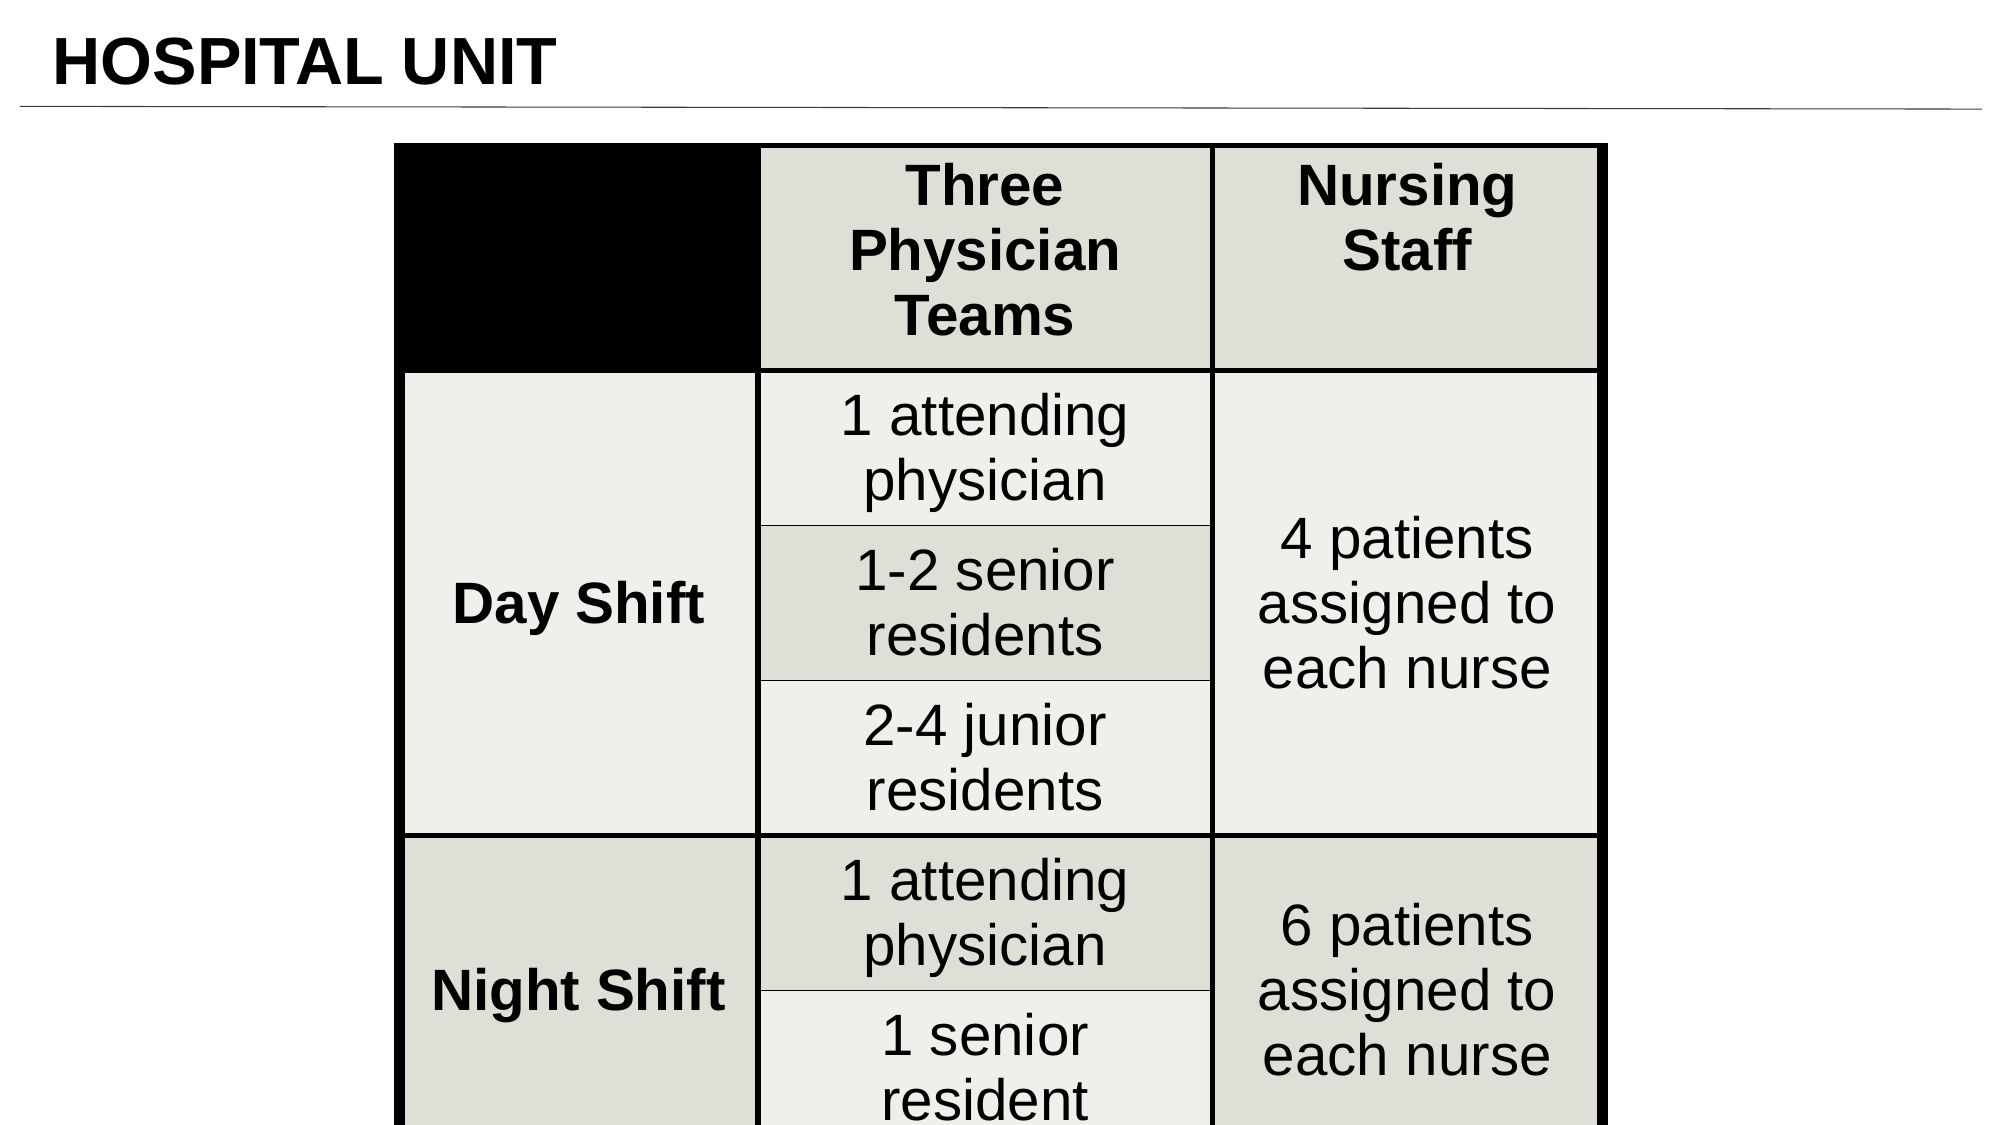

HOSPITAL UNIT
|  | Three Physician Teams | Nursing Staff |
| --- | --- | --- |
| Day Shift | 1 attending physician | 4 patients assigned to each nurse |
|  | 1-2 senior residents |  |
|  | 2-4 junior residents |  |
| Night Shift | 1 attending physician | 6 patients assigned to each nurse |
|  | 1 senior resident |  |